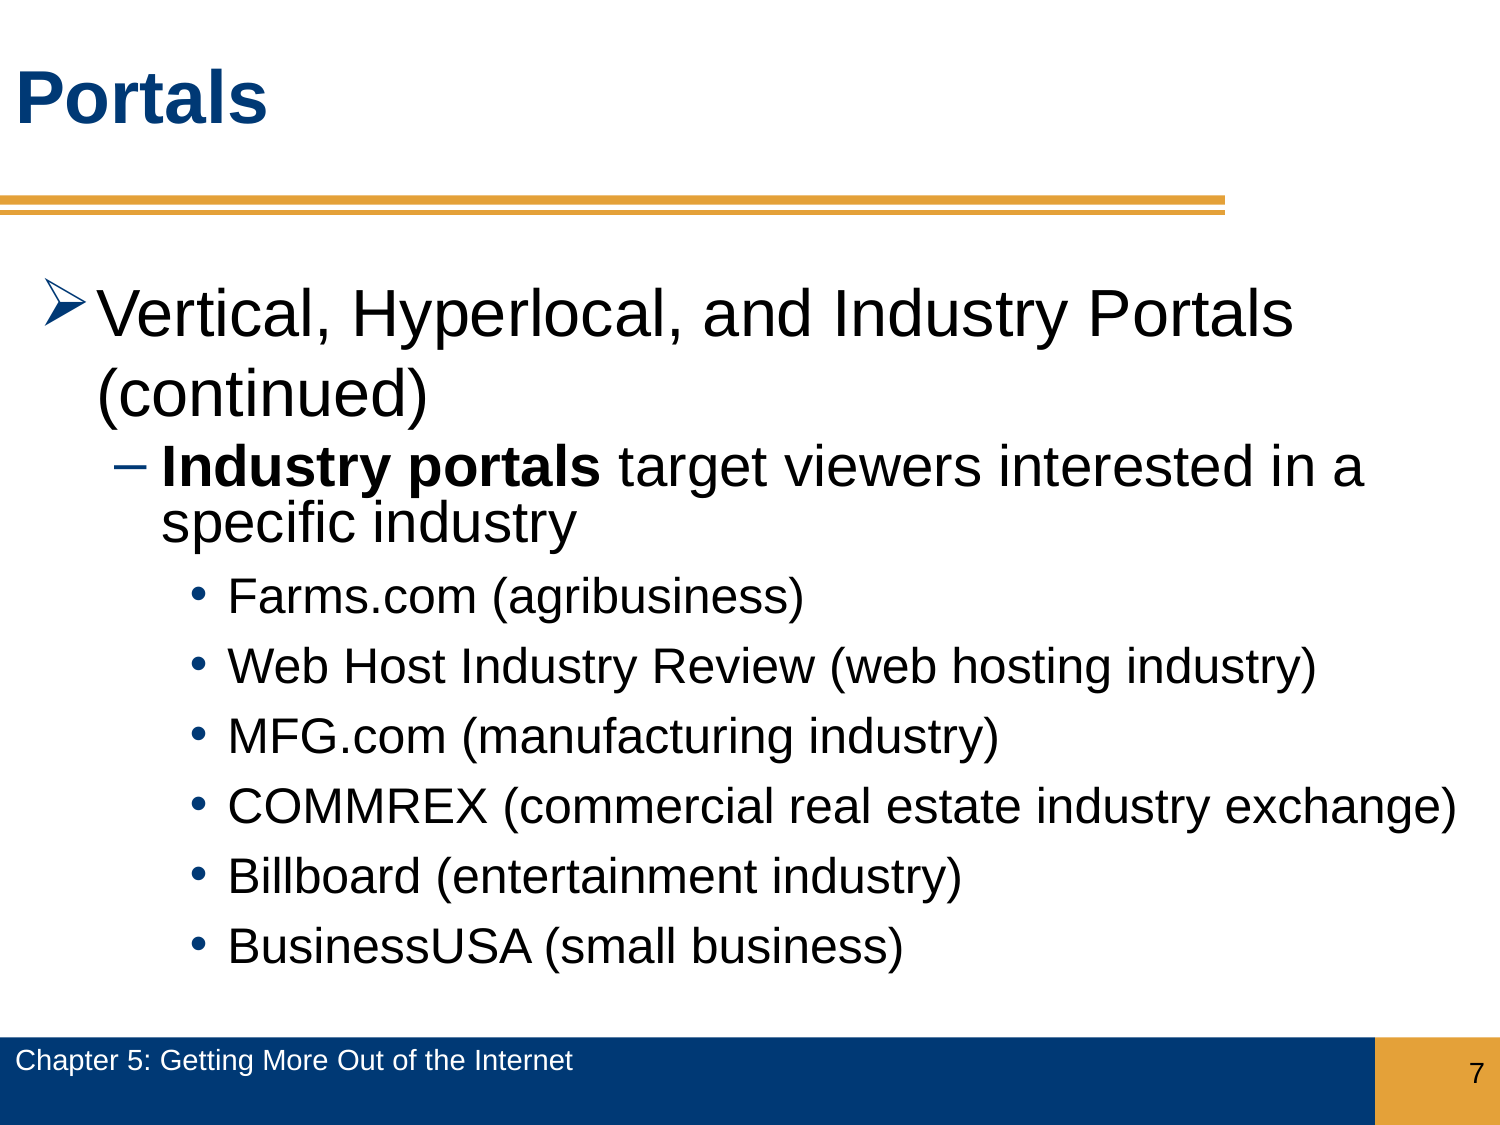

# Portals
Vertical, Hyperlocal, and Industry Portals (continued)
Industry portals target viewers interested in a specific industry
Farms.com (agribusiness)
Web Host Industry Review (web hosting industry)
MFG.com (manufacturing industry)
COMMREX (commercial real estate industry exchange)
Billboard (entertainment industry)
BusinessUSA (small business)

Chapter 5: Getting More Out of the Internet
7